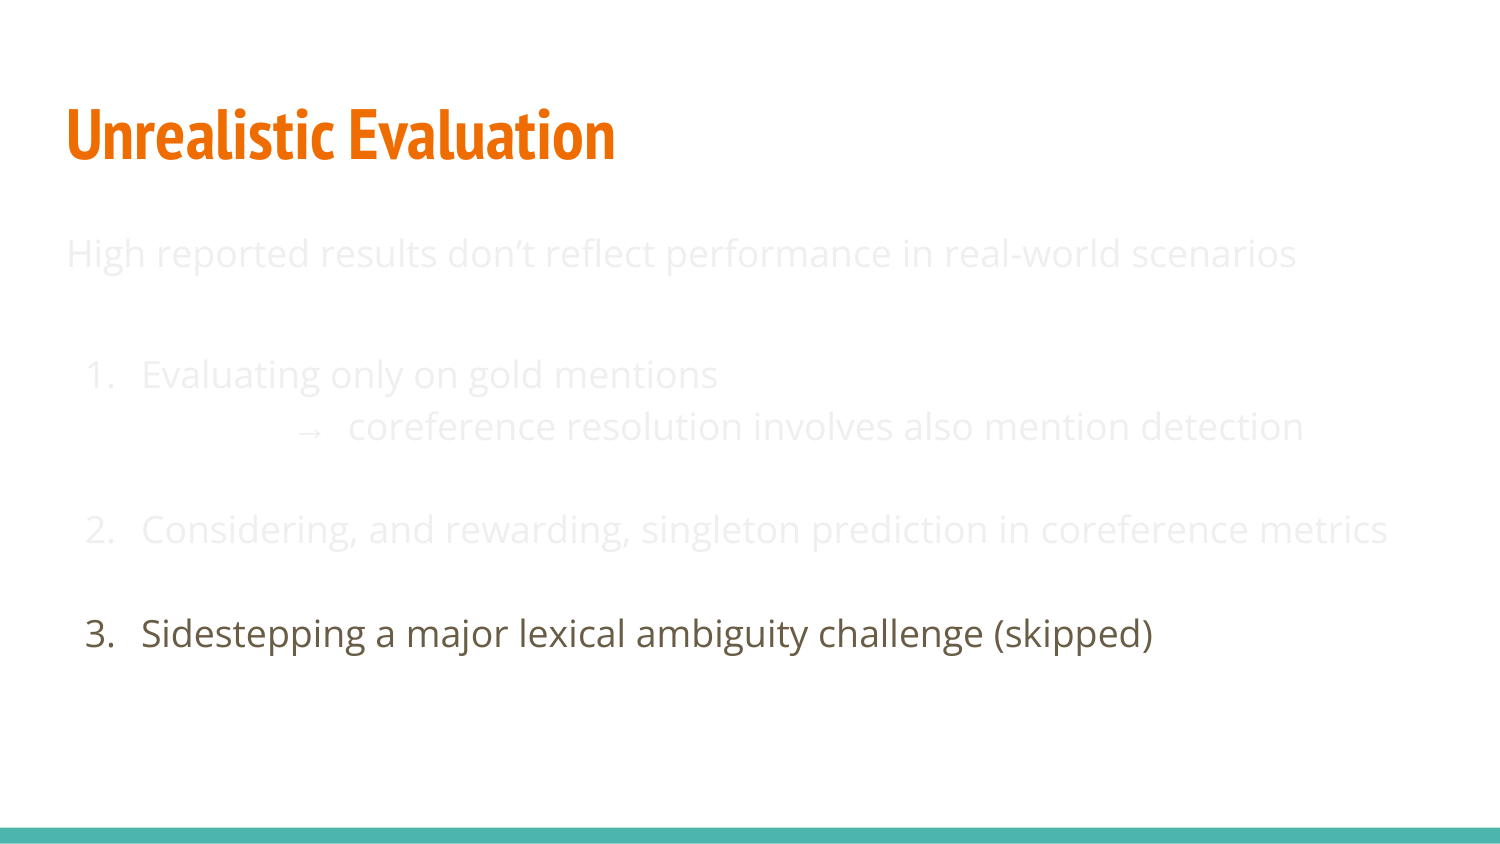

# Unrealistic Evaluation
High reported results don’t reflect performance in real-world scenarios
Evaluating only on gold mentions
	→  coreference resolution involves also mention detection
Considering, and rewarding, singleton prediction in coreference metrics
Sidestepping a major lexical ambiguity challenge (skipped)